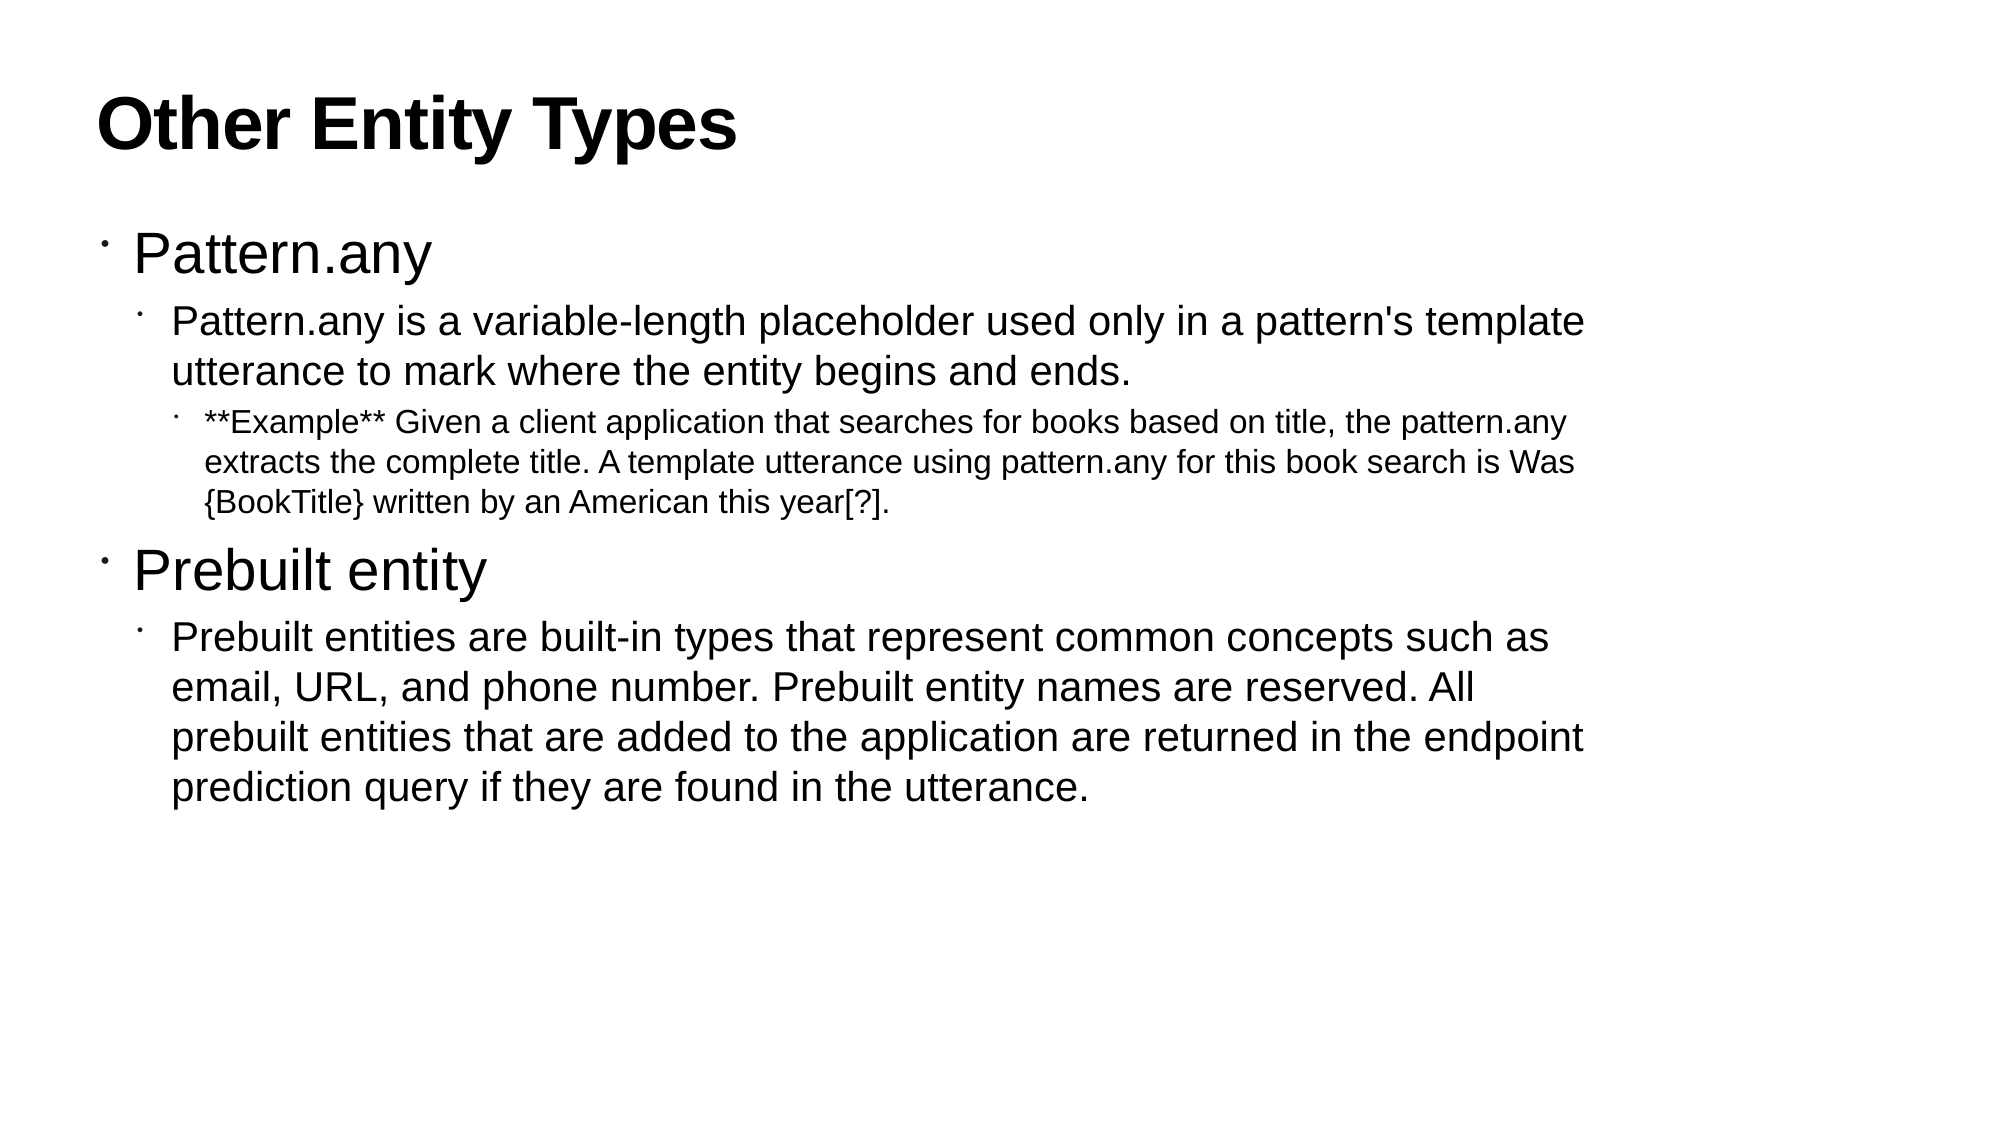

# Other Entity Types
Pattern.any
Pattern.any is a variable-length placeholder used only in a pattern's template utterance to mark where the entity begins and ends.
**Example** Given a client application that searches for books based on title, the pattern.any extracts the complete title. A template utterance using pattern.any for this book search is Was {BookTitle} written by an American this year[?].
Prebuilt entity
Prebuilt entities are built-in types that represent common concepts such as email, URL, and phone number. Prebuilt entity names are reserved. All prebuilt entities that are added to the application are returned in the endpoint prediction query if they are found in the utterance.